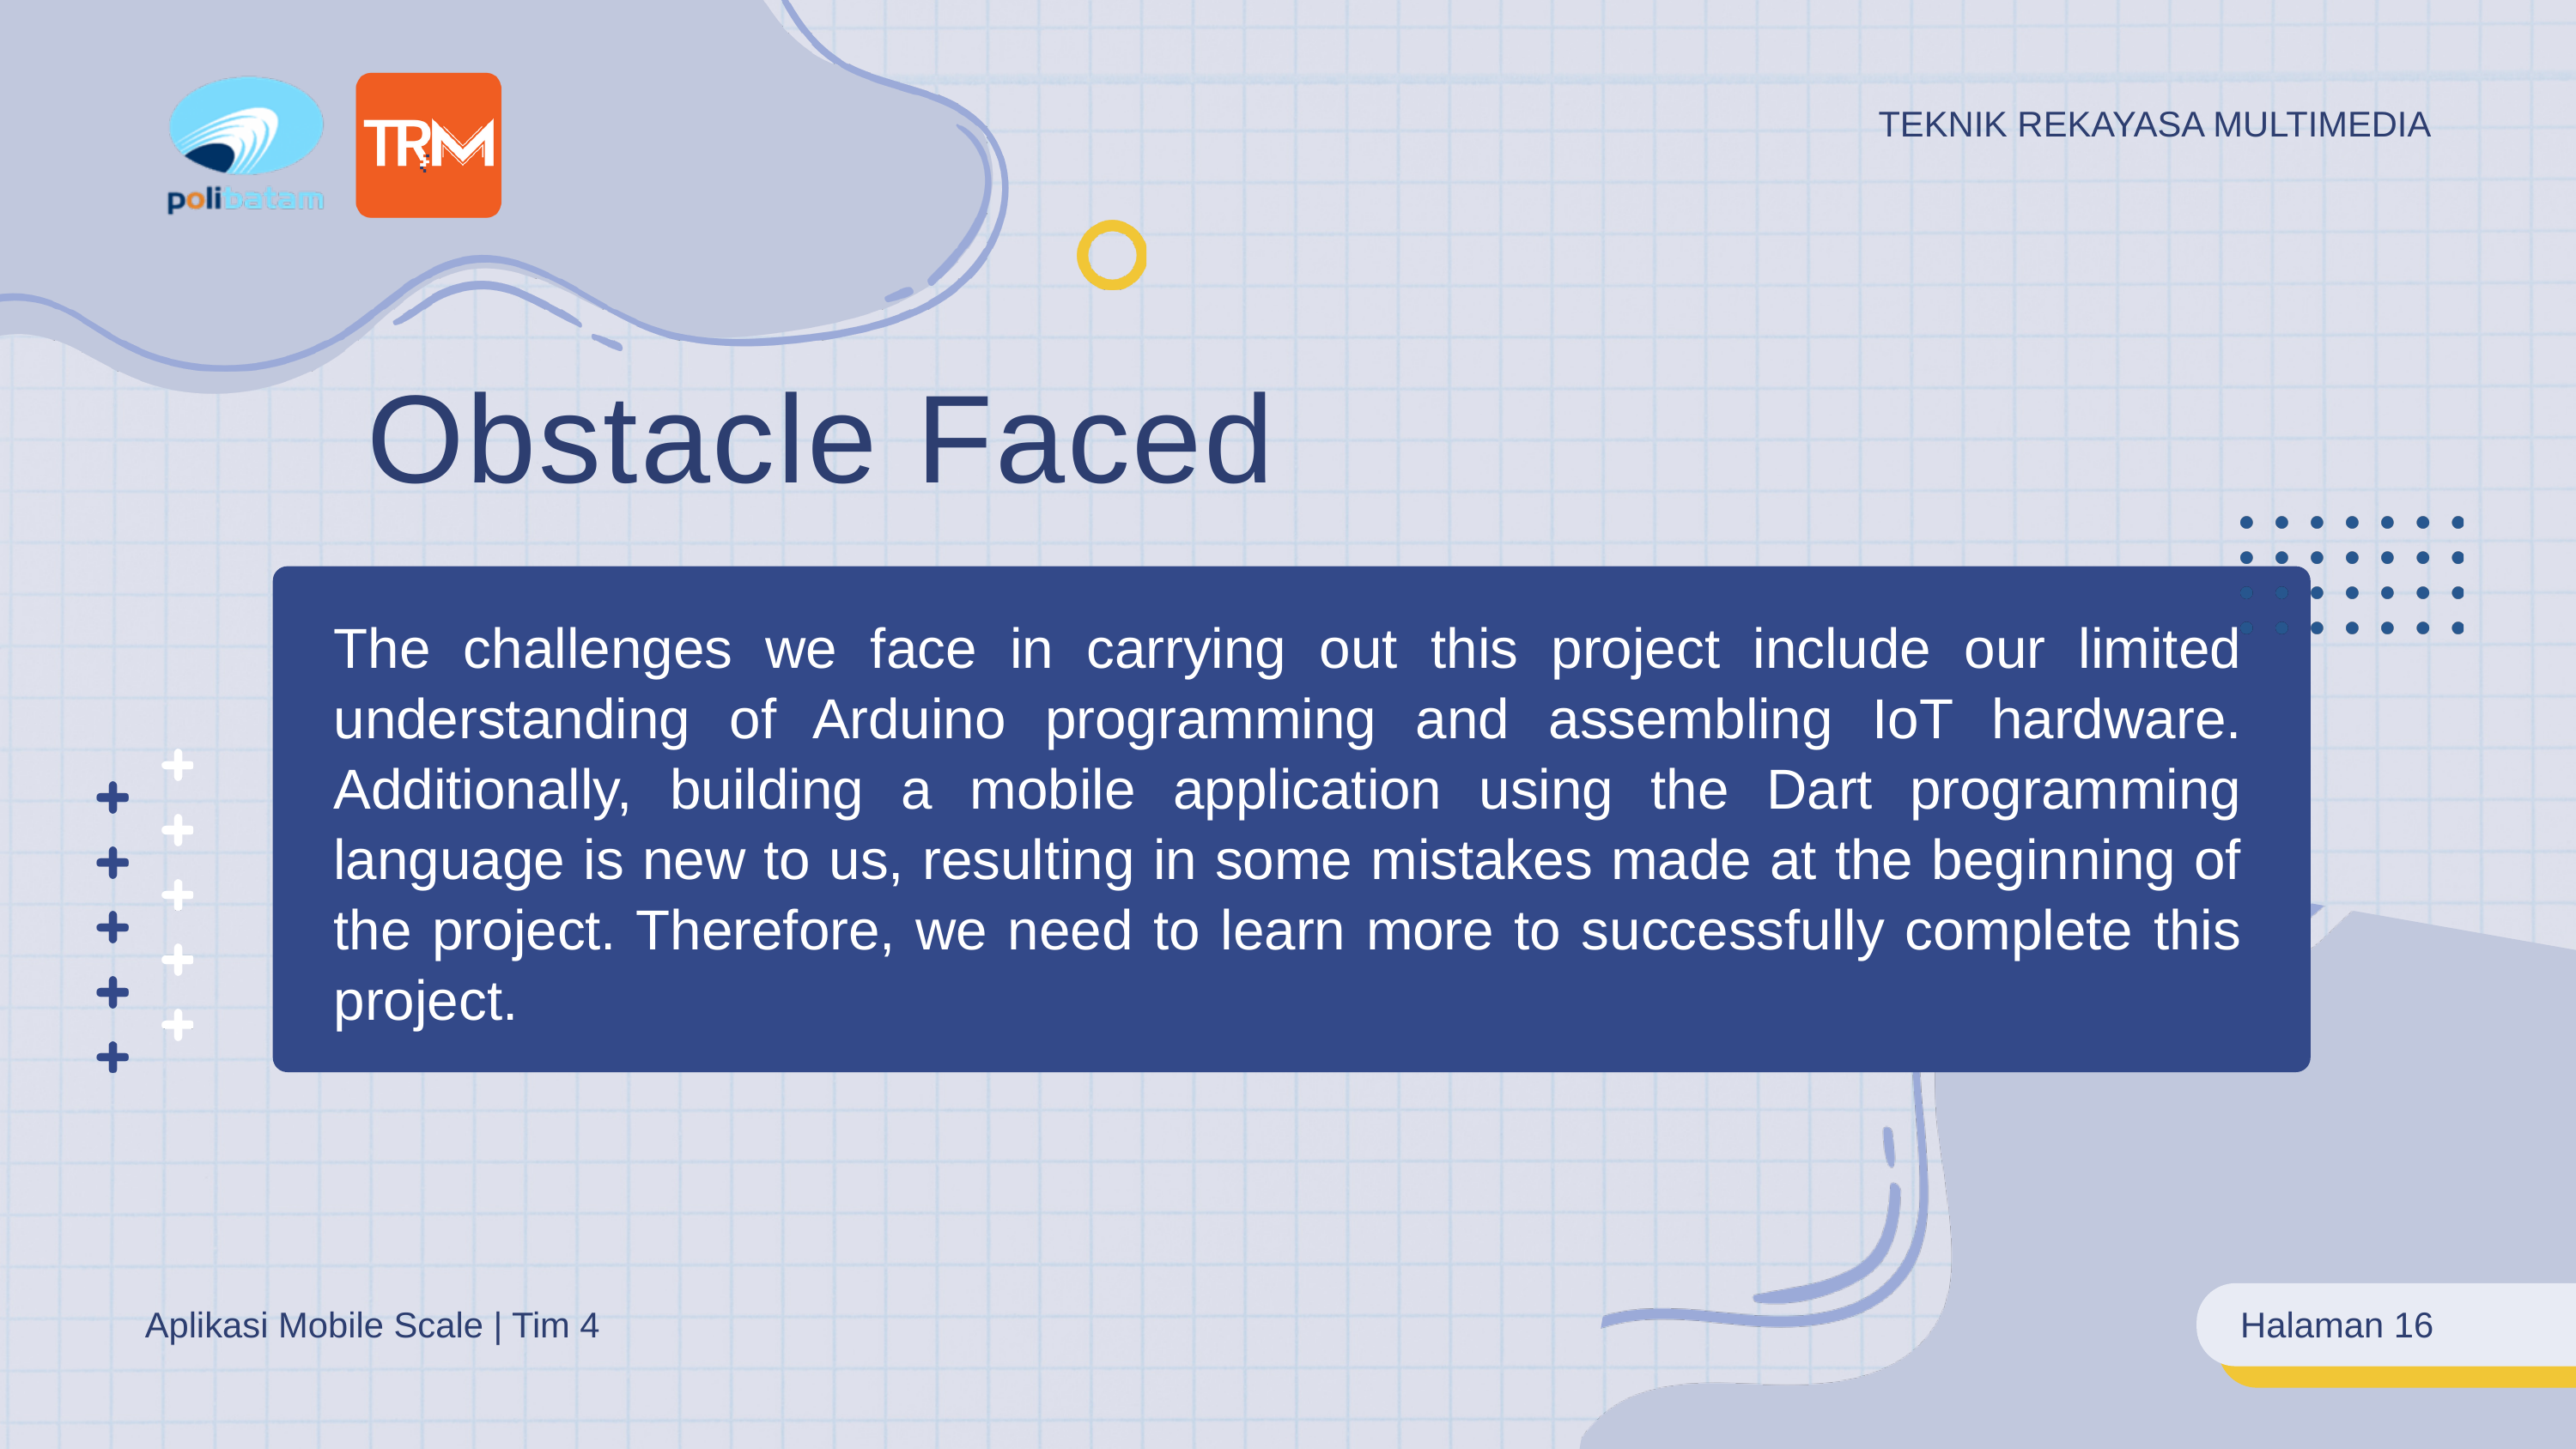

TEKNIK REKAYASA MULTIMEDIA

Obstacle Faced

The challenges we face in carrying out this project include our limited understanding of Arduino programming and assembling IoT hardware. Additionally, building a mobile application using the Dart programming language is new to us, resulting in some mistakes made at the beginning of the project. Therefore, we need to learn more to successfully complete this project.

Aplikasi Mobile Scale | Tim 4
Halaman 16